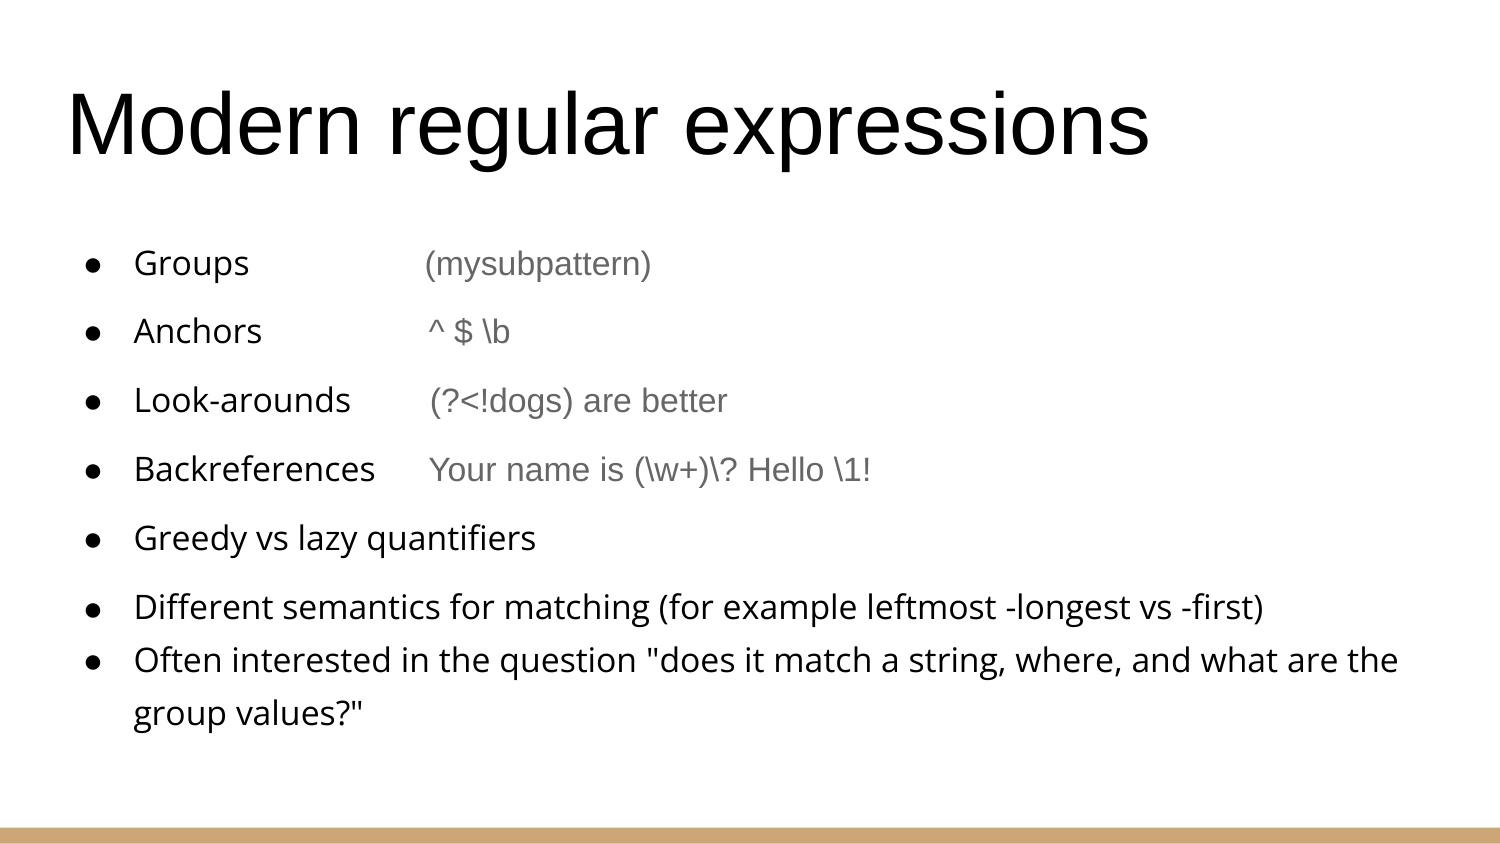

# Modern regular expressions
Groups                    (mysubpattern)
Anchors                   ^ $ \b
Look-arounds         (?<!dogs) are better
Backreferences      Your name is (\w+)\? Hello \1!
Greedy vs lazy quantifiers
Different semantics for matching (for example leftmost -longest vs -first)
Often interested in the question "does it match a string, where, and what are the group values?"